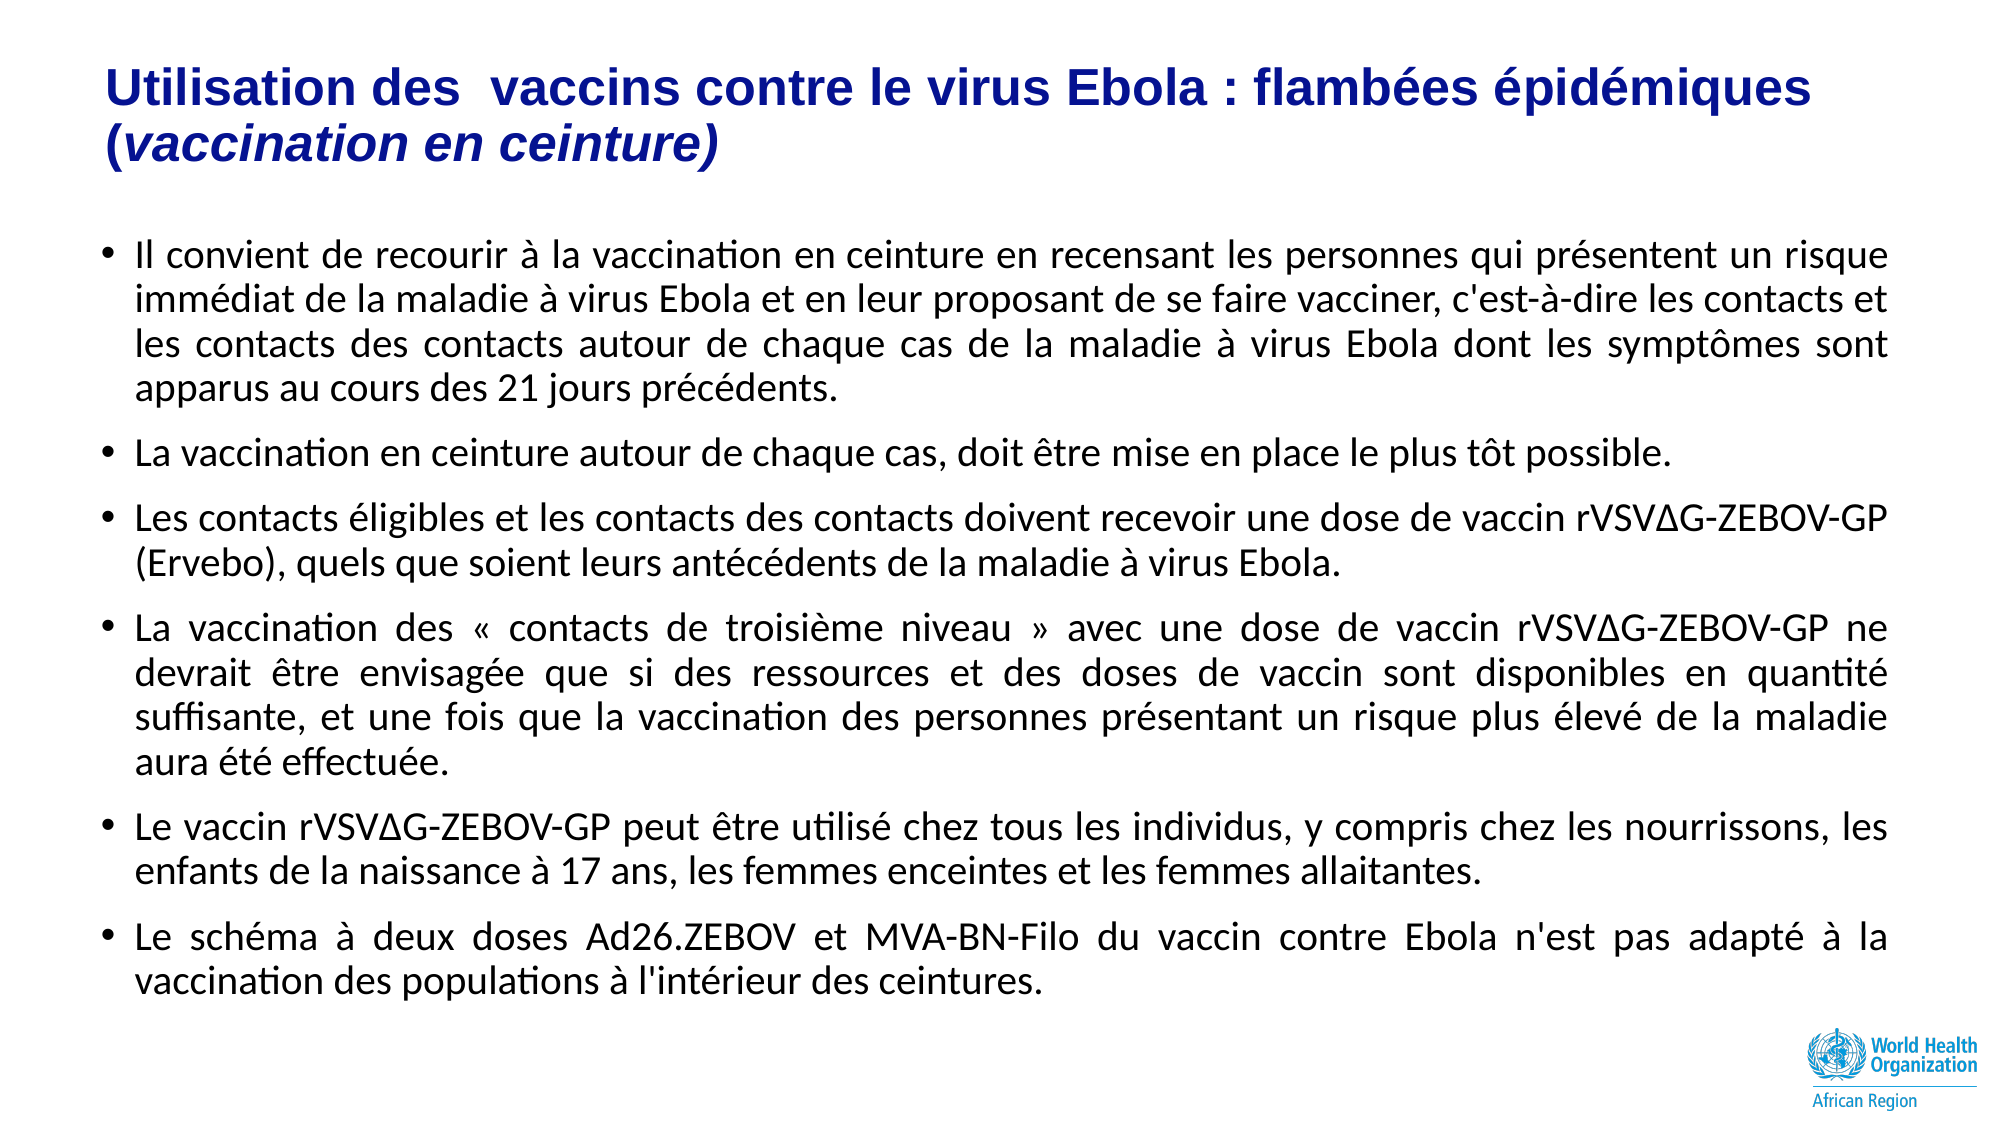

# Utilisation des  vaccins contre le virus Ebola : flambées épidémiques (vaccination en ceinture)
Il convient de recourir à la vaccination en ceinture en recensant les personnes qui présentent un risque immédiat de la maladie à virus Ebola et en leur proposant de se faire vacciner, c'est-à-dire les contacts et les contacts des contacts autour de chaque cas de la maladie à virus Ebola dont les symptômes sont apparus au cours des 21 jours précédents.
La vaccination en ceinture autour de chaque cas, doit être mise en place le plus tôt possible.
Les contacts éligibles et les contacts des contacts doivent recevoir une dose de vaccin rVSVΔG-ZEBOV-GP (Ervebo), quels que soient leurs antécédents de la maladie à virus Ebola.
La vaccination des « contacts de troisième niveau » avec une dose de vaccin rVSVΔG-ZEBOV-GP ne devrait être envisagée que si des ressources et des doses de vaccin sont disponibles en quantité suffisante, et une fois que la vaccination des personnes présentant un risque plus élevé de la maladie aura été effectuée.
Le vaccin rVSVΔG-ZEBOV-GP peut être utilisé chez tous les individus, y compris chez les nourrissons, les enfants de la naissance à 17 ans, les femmes enceintes et les femmes allaitantes.
Le schéma à deux doses Ad26.ZEBOV et MVA-BN-Filo du vaccin contre Ebola n'est pas adapté à la vaccination des populations à l'intérieur des ceintures.